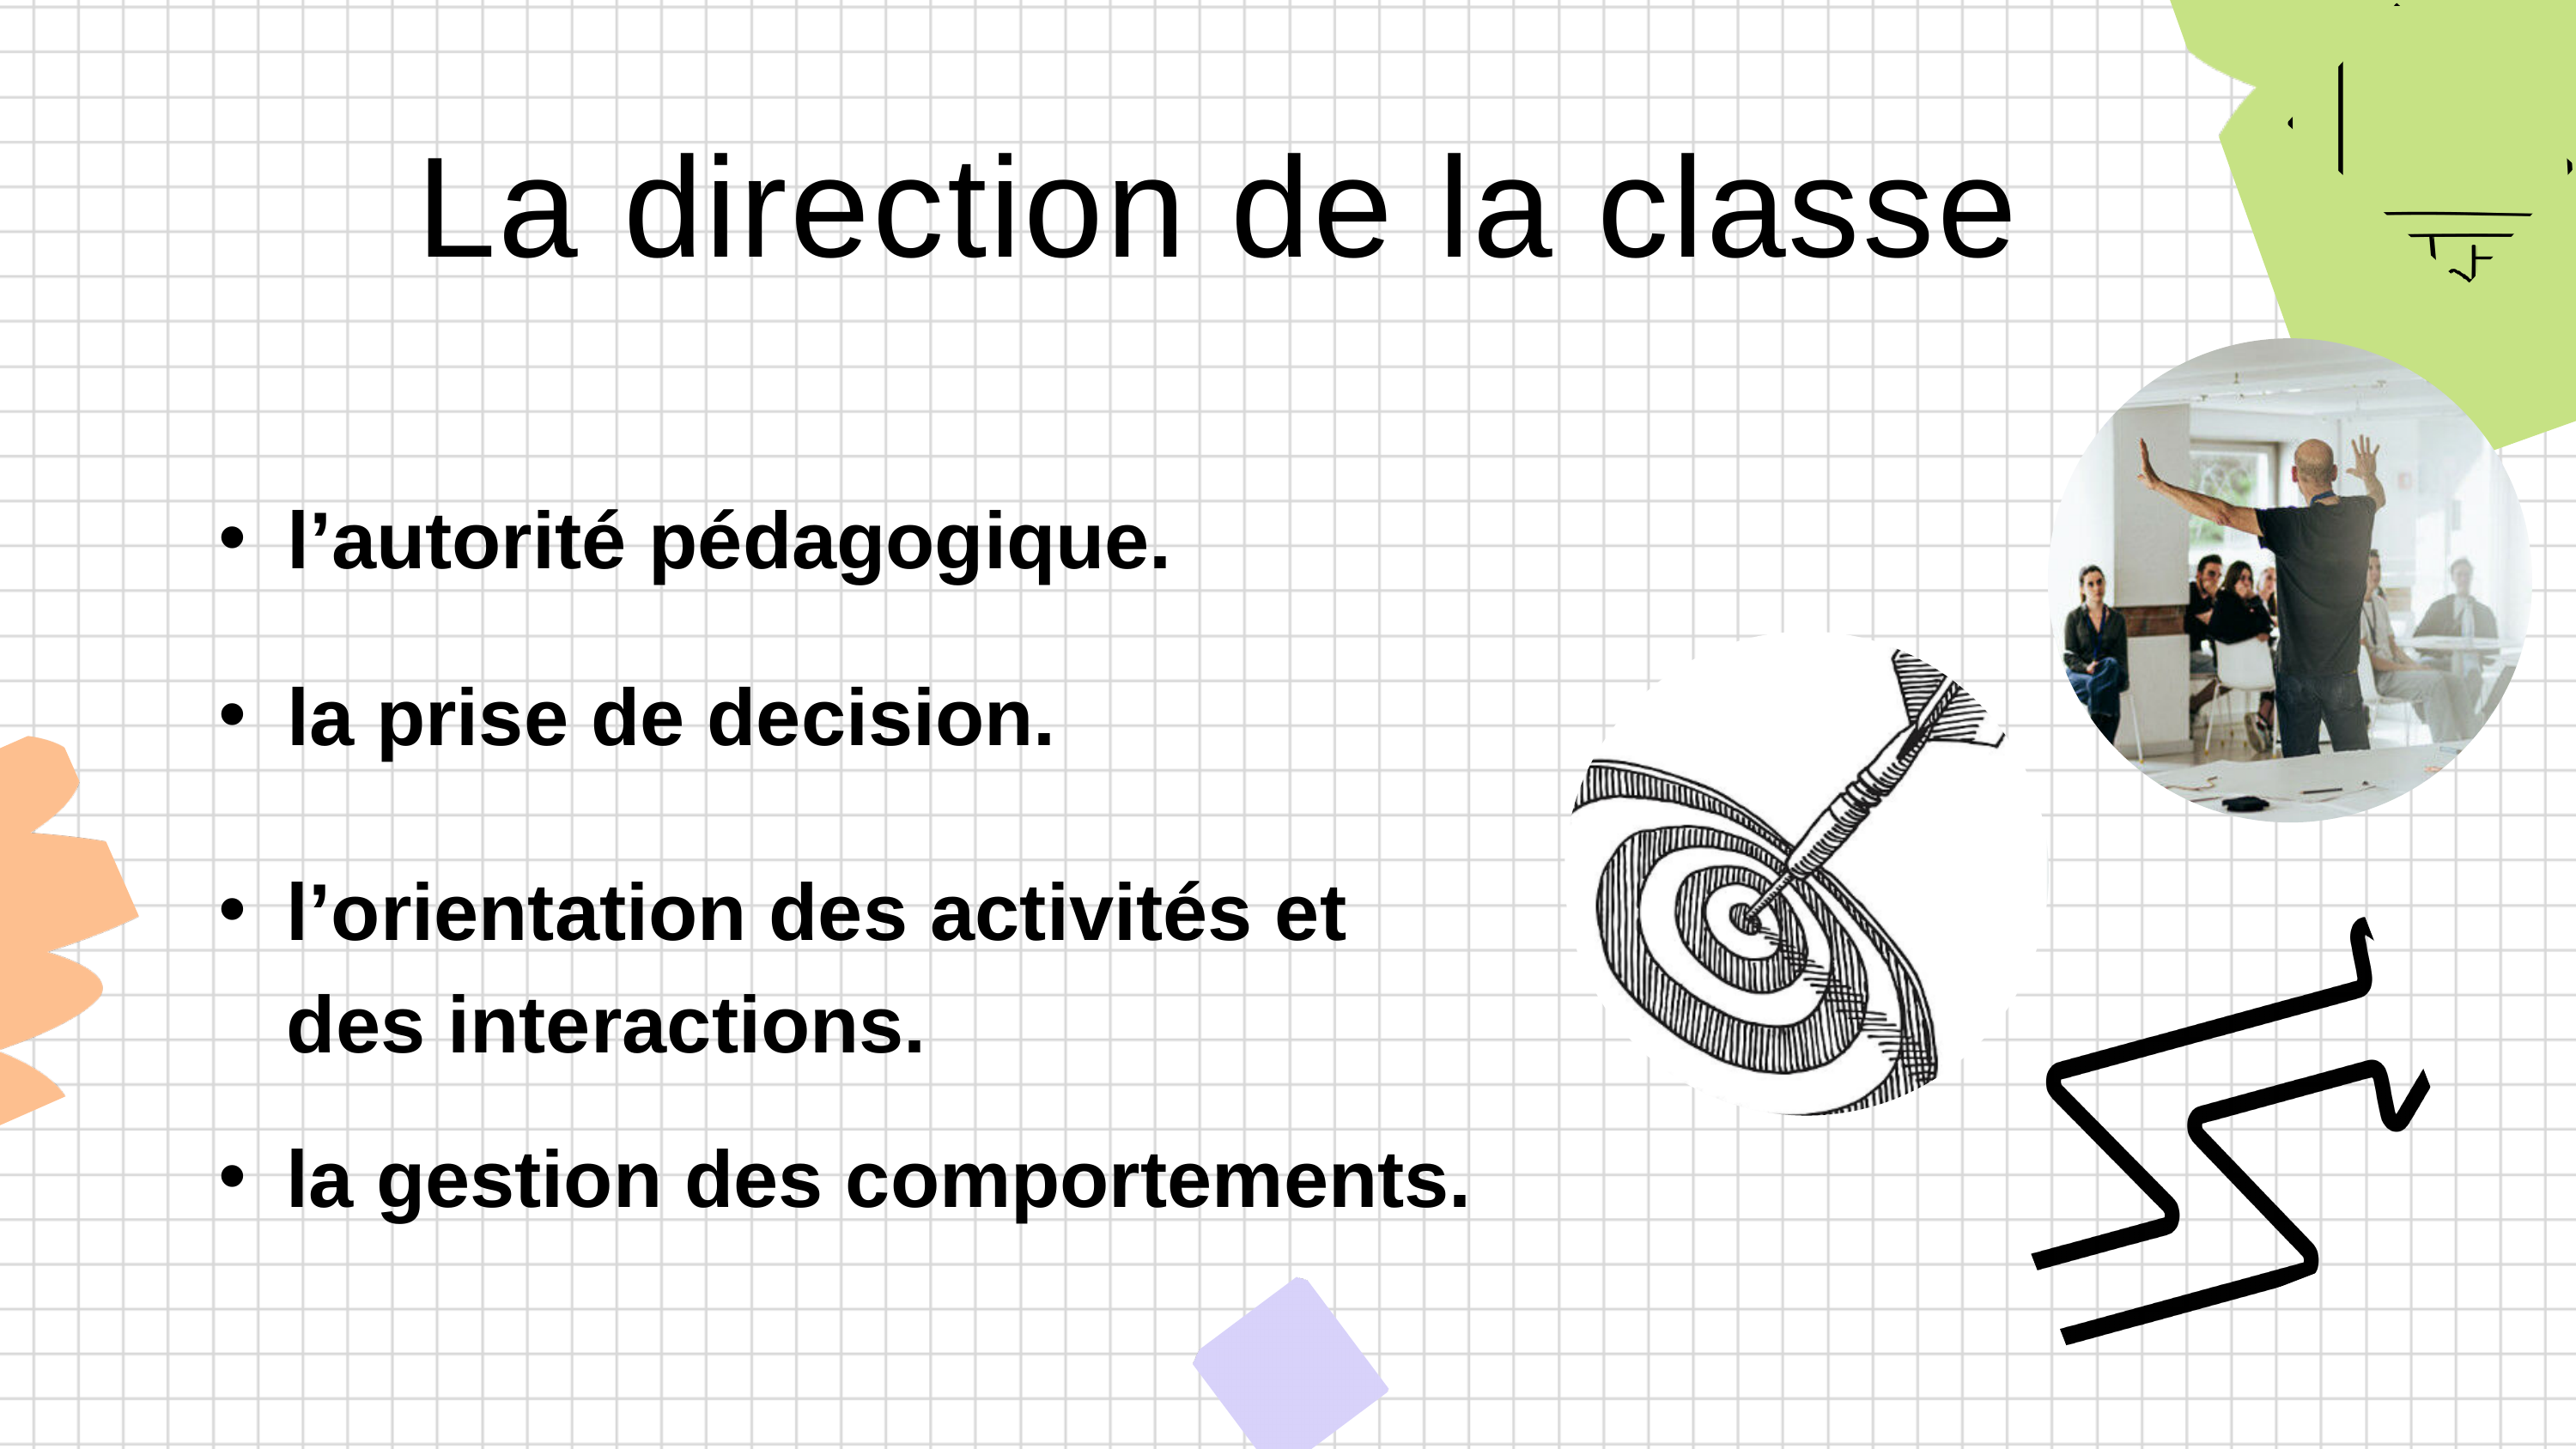

La direction de la classe

l’autorité pédagogique.

la prise de decision.

l’orientation des activités et des interactions.

la gestion des comportements.